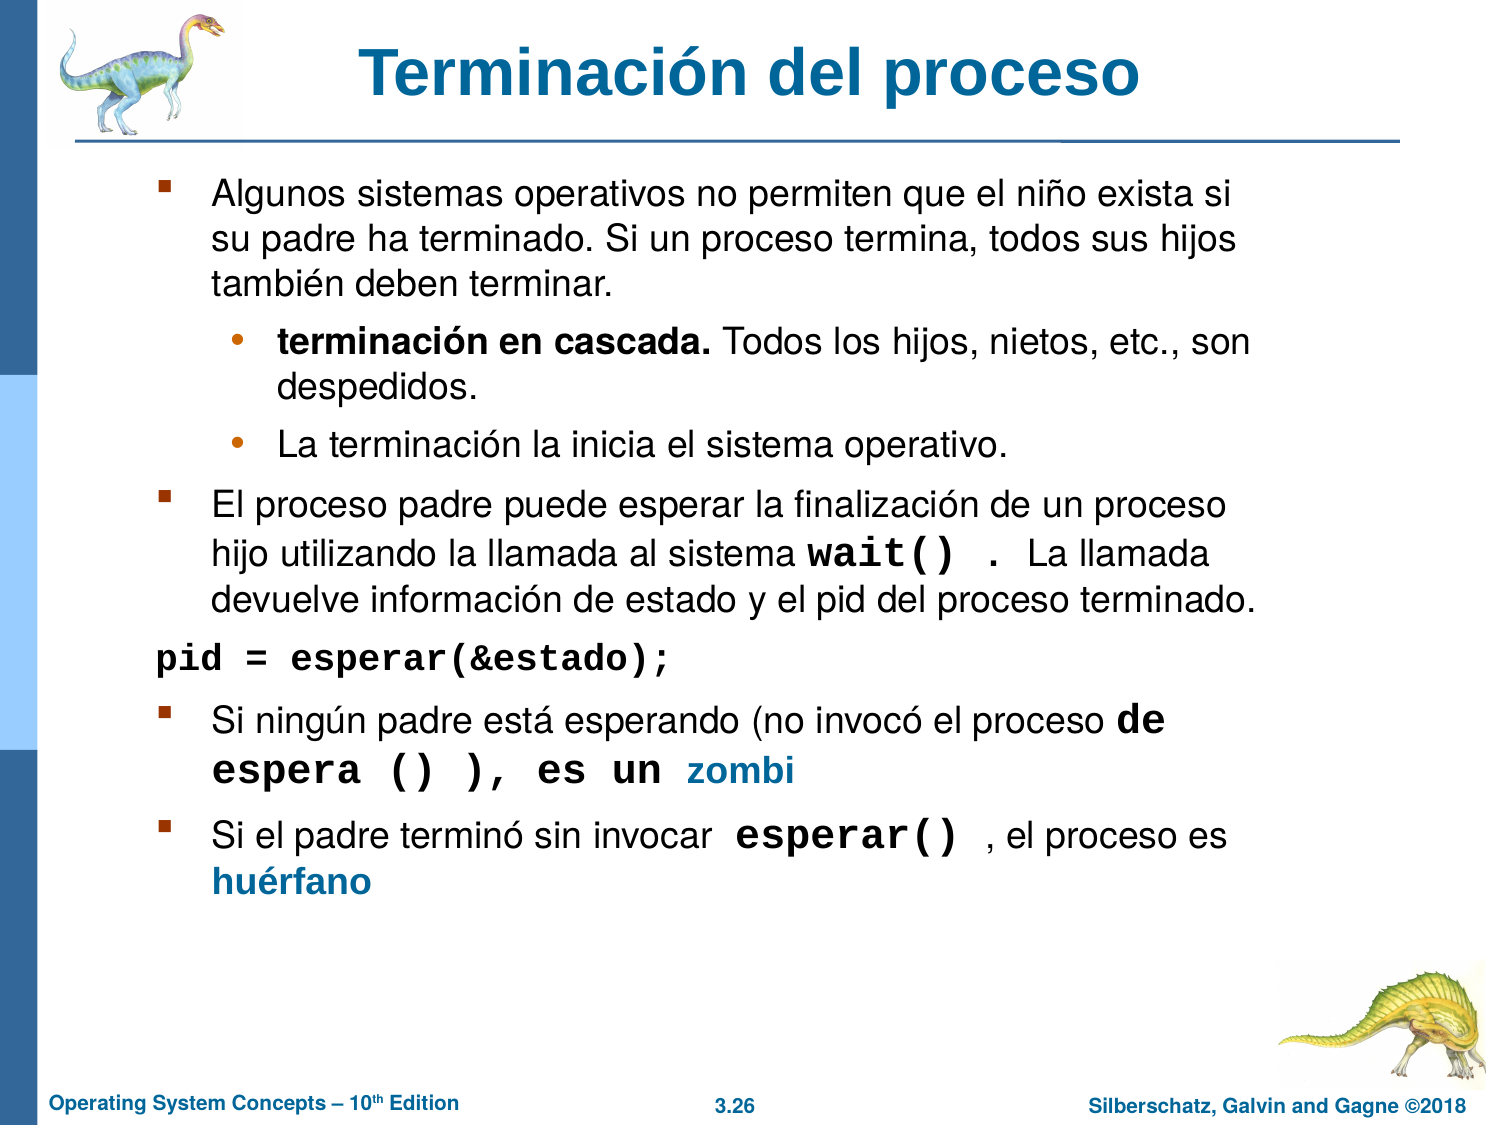

# Terminación del proceso

Algunos sistemas operativos no permiten que el niño exista si su padre ha terminado. Si un proceso termina, todos sus hijos también deben terminar.
terminación en cascada. Todos los hijos, nietos, etc., son despedidos.
La terminación la inicia el sistema operativo.
El proceso padre puede esperar la finalización de un proceso hijo utilizando la llamada al sistema wait() . La llamada devuelve información de estado y el pid del proceso terminado.
pid = esperar(&estado);
Si ningún padre está esperando (no invocó el proceso de espera () ), es un zombi
Si el padre terminó sin invocar esperar() , el proceso es huérfano